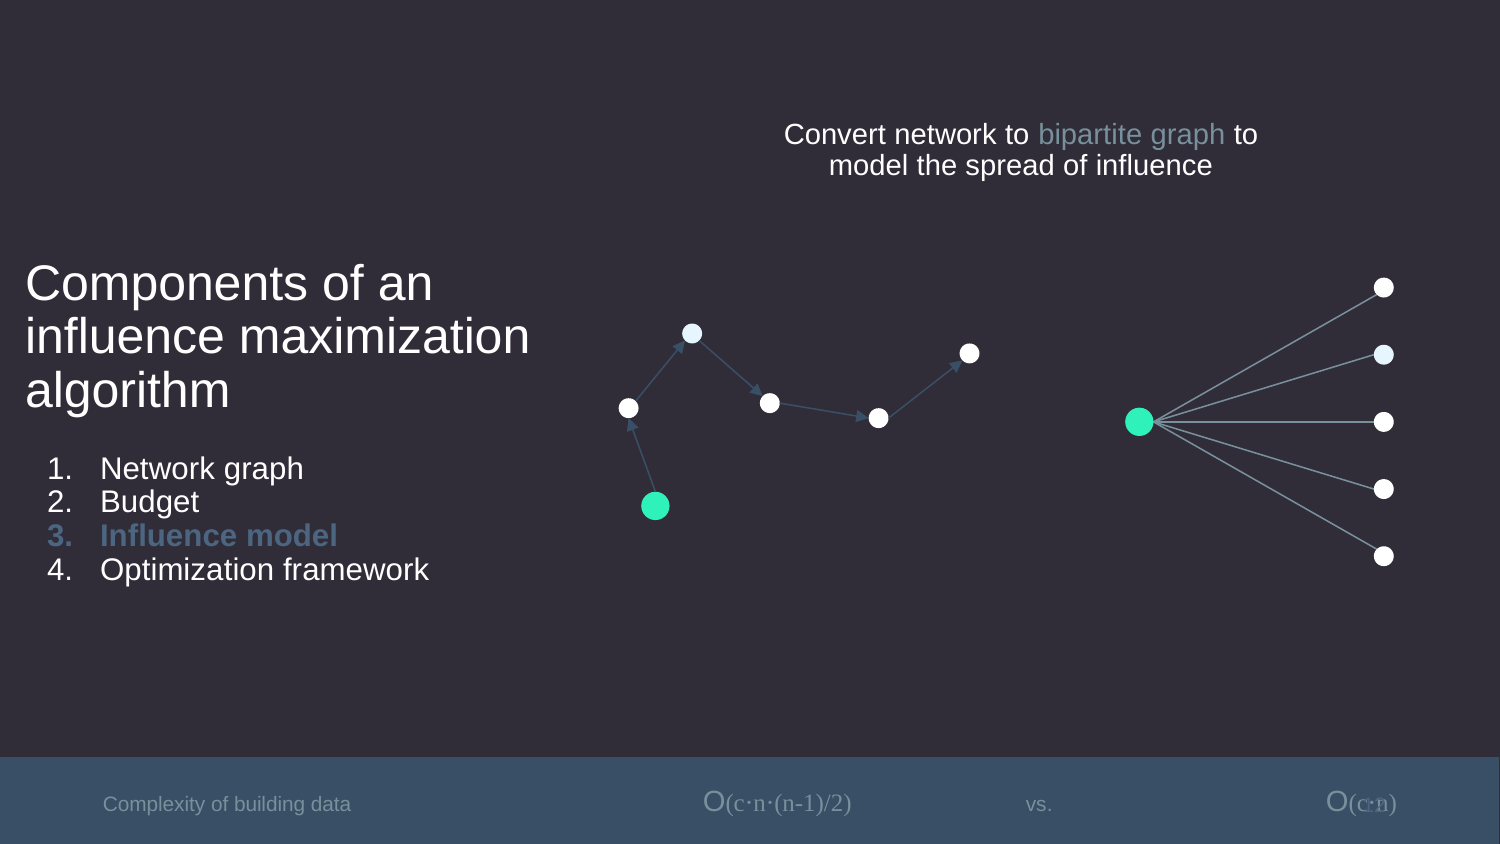

# Components of an influence maximization algorithm

Network graph
Budget
Influence model
Optimization framework
Convert network to bipartite graph to model the spread of influence

Complexity of building data	 		O(c⋅n⋅(n-1)/2)		    vs. 		    O(c⋅n)
12